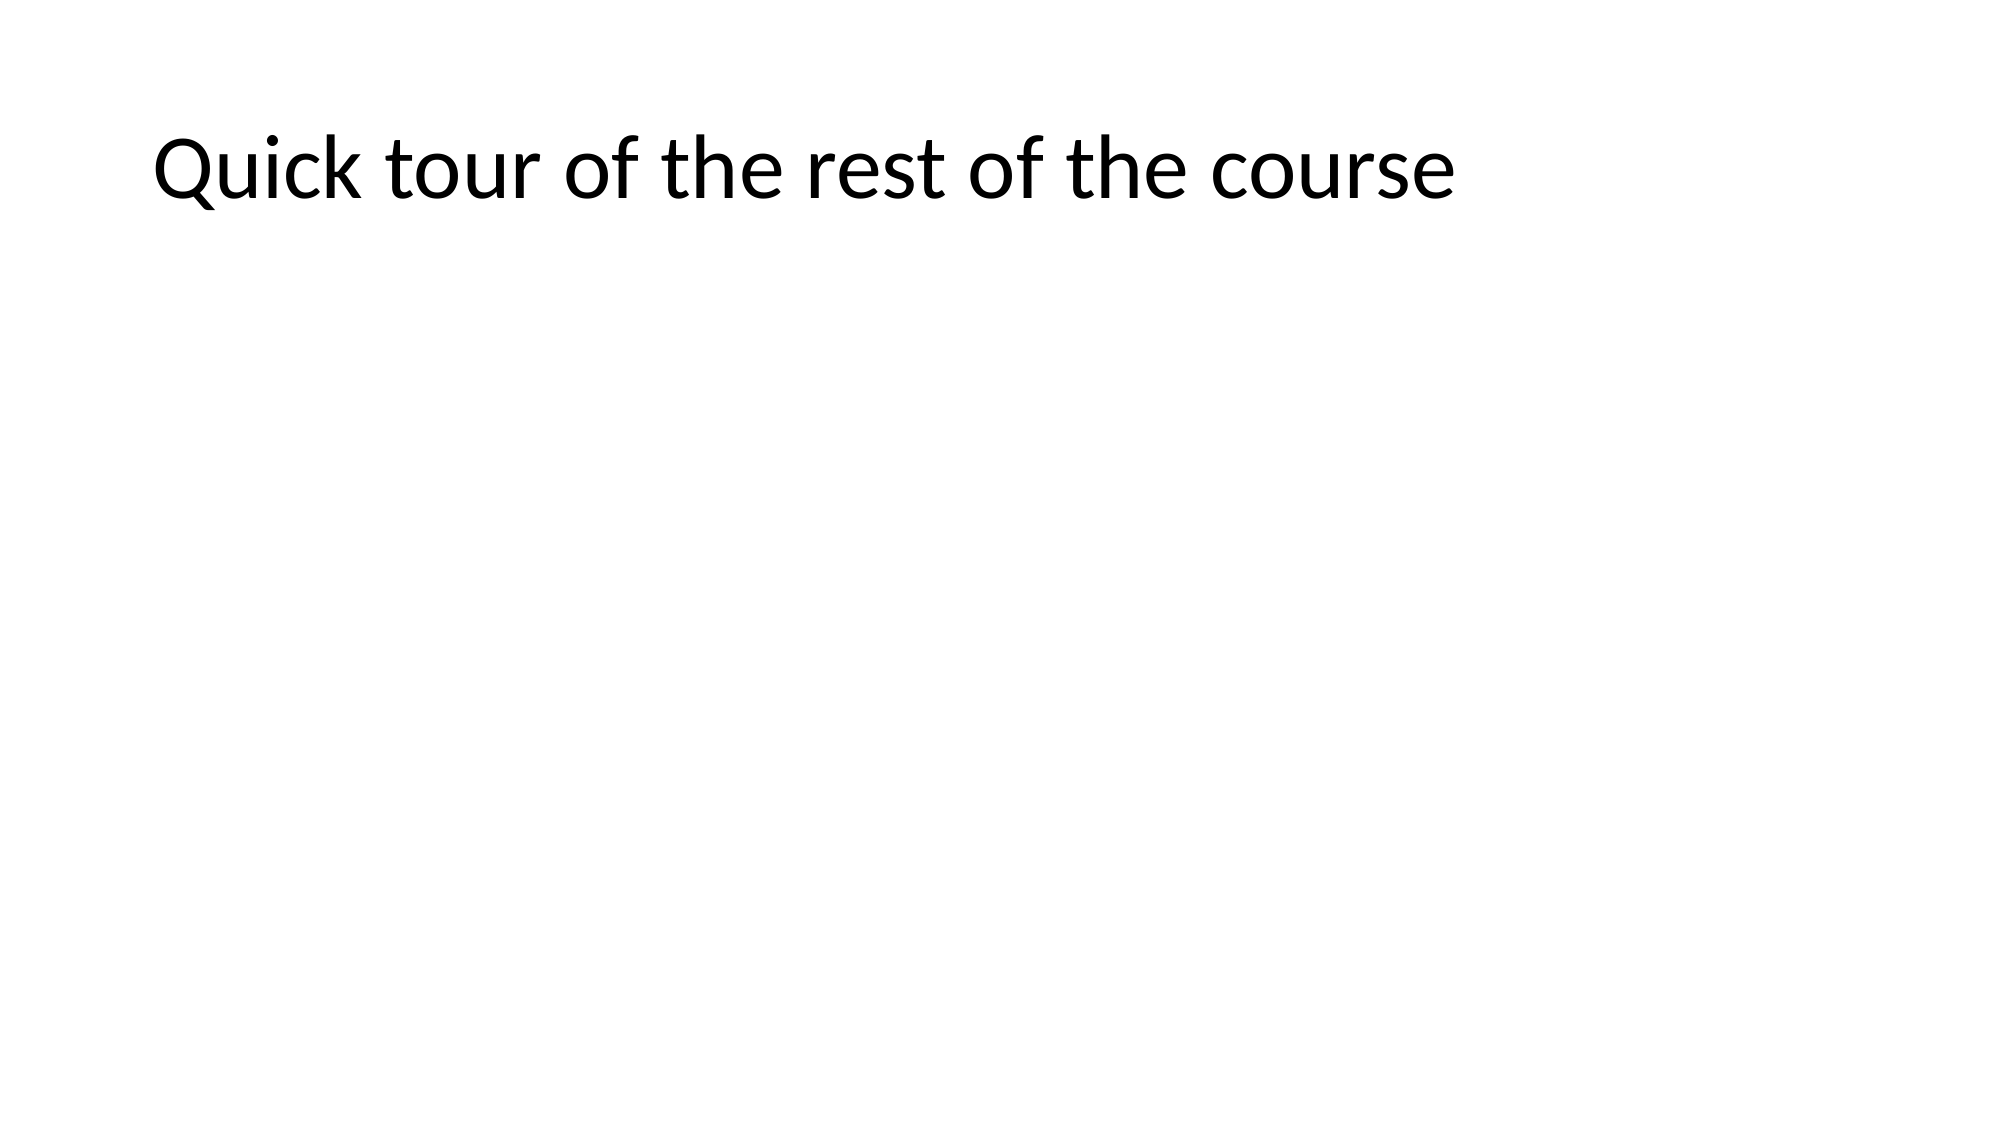

# Quick tour of the rest of the course